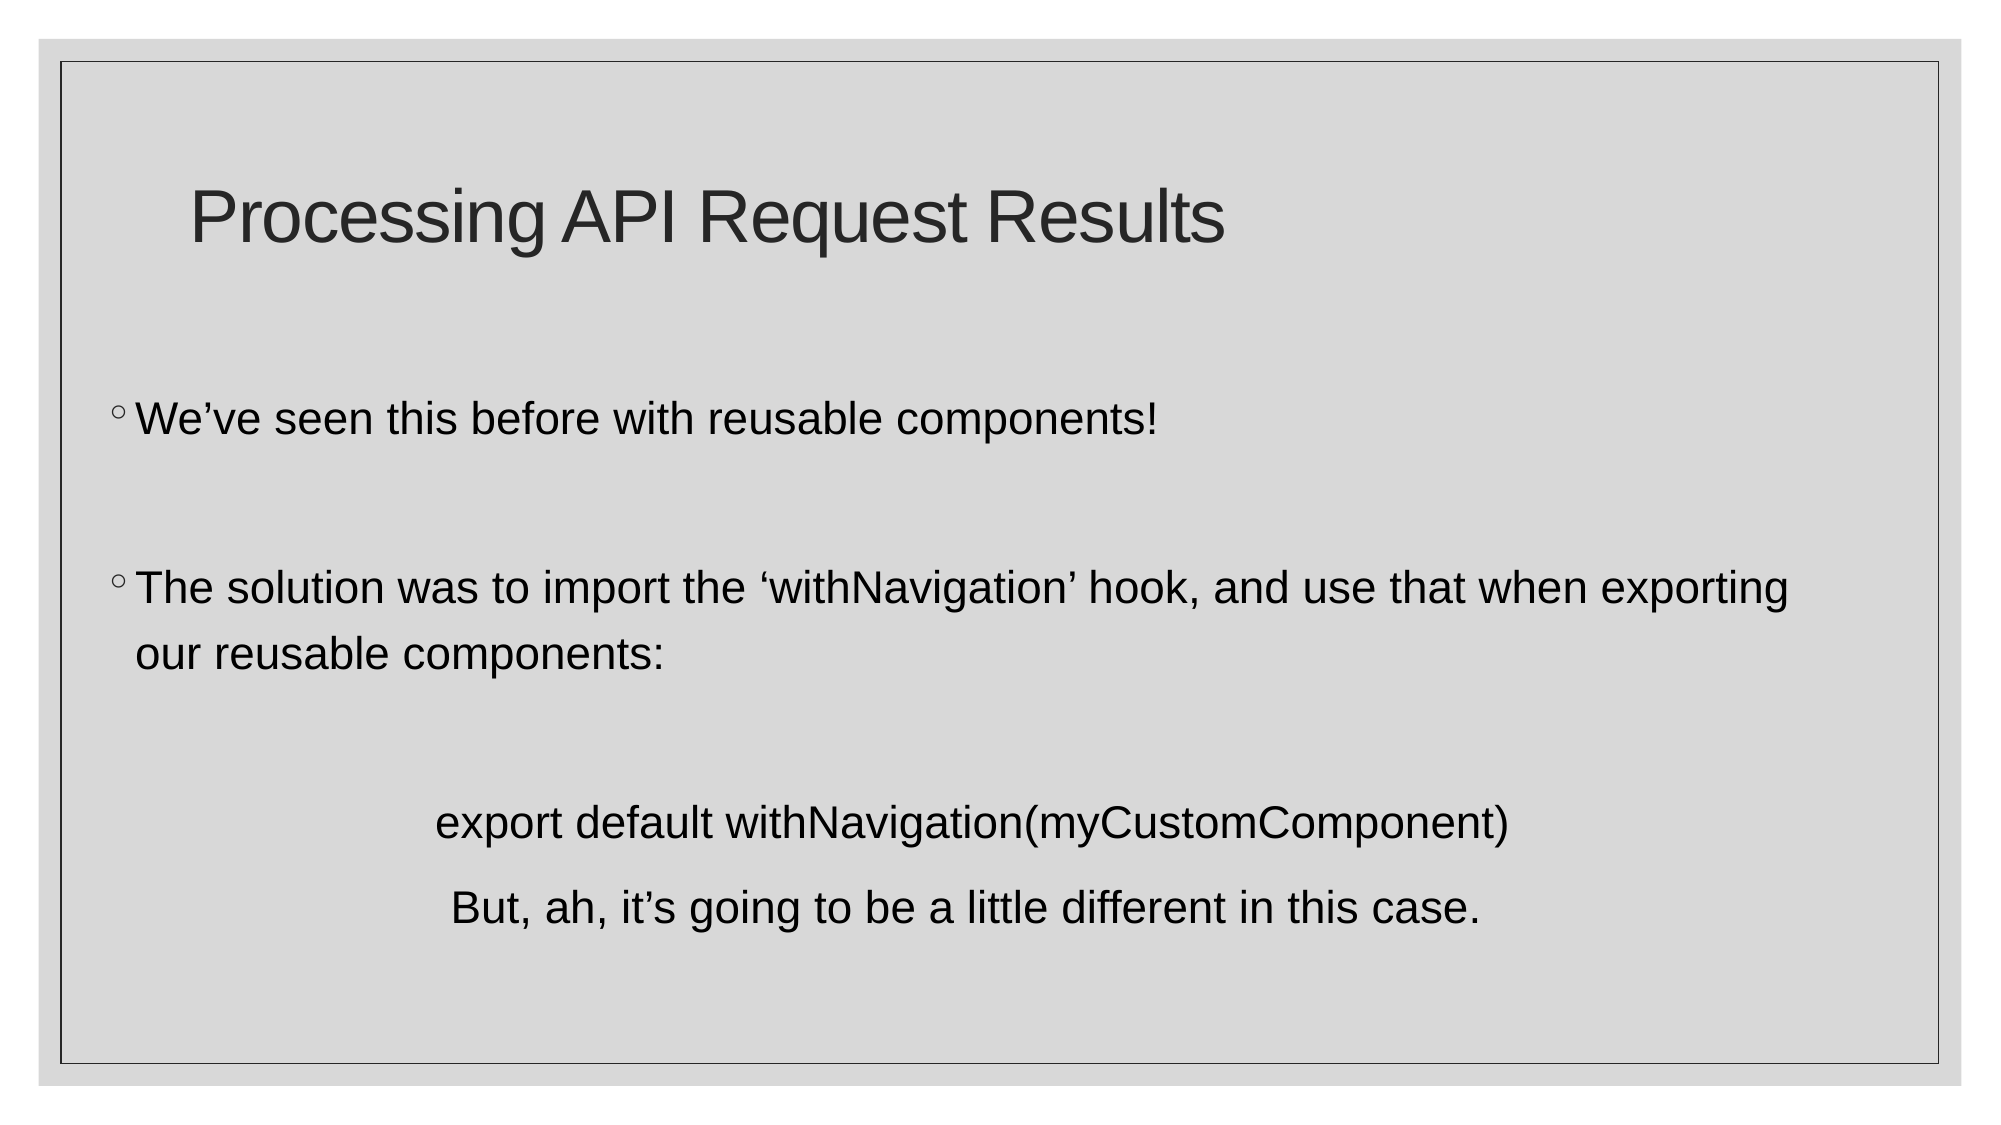

# Processing API Request Results
We’ve seen this before with reusable components!

The solution was to import the ‘withNavigation’ hook, and use that when exporting our reusable components:

 export default withNavigation(myCustomComponent)
But, ah, it’s going to be a little different in this case.